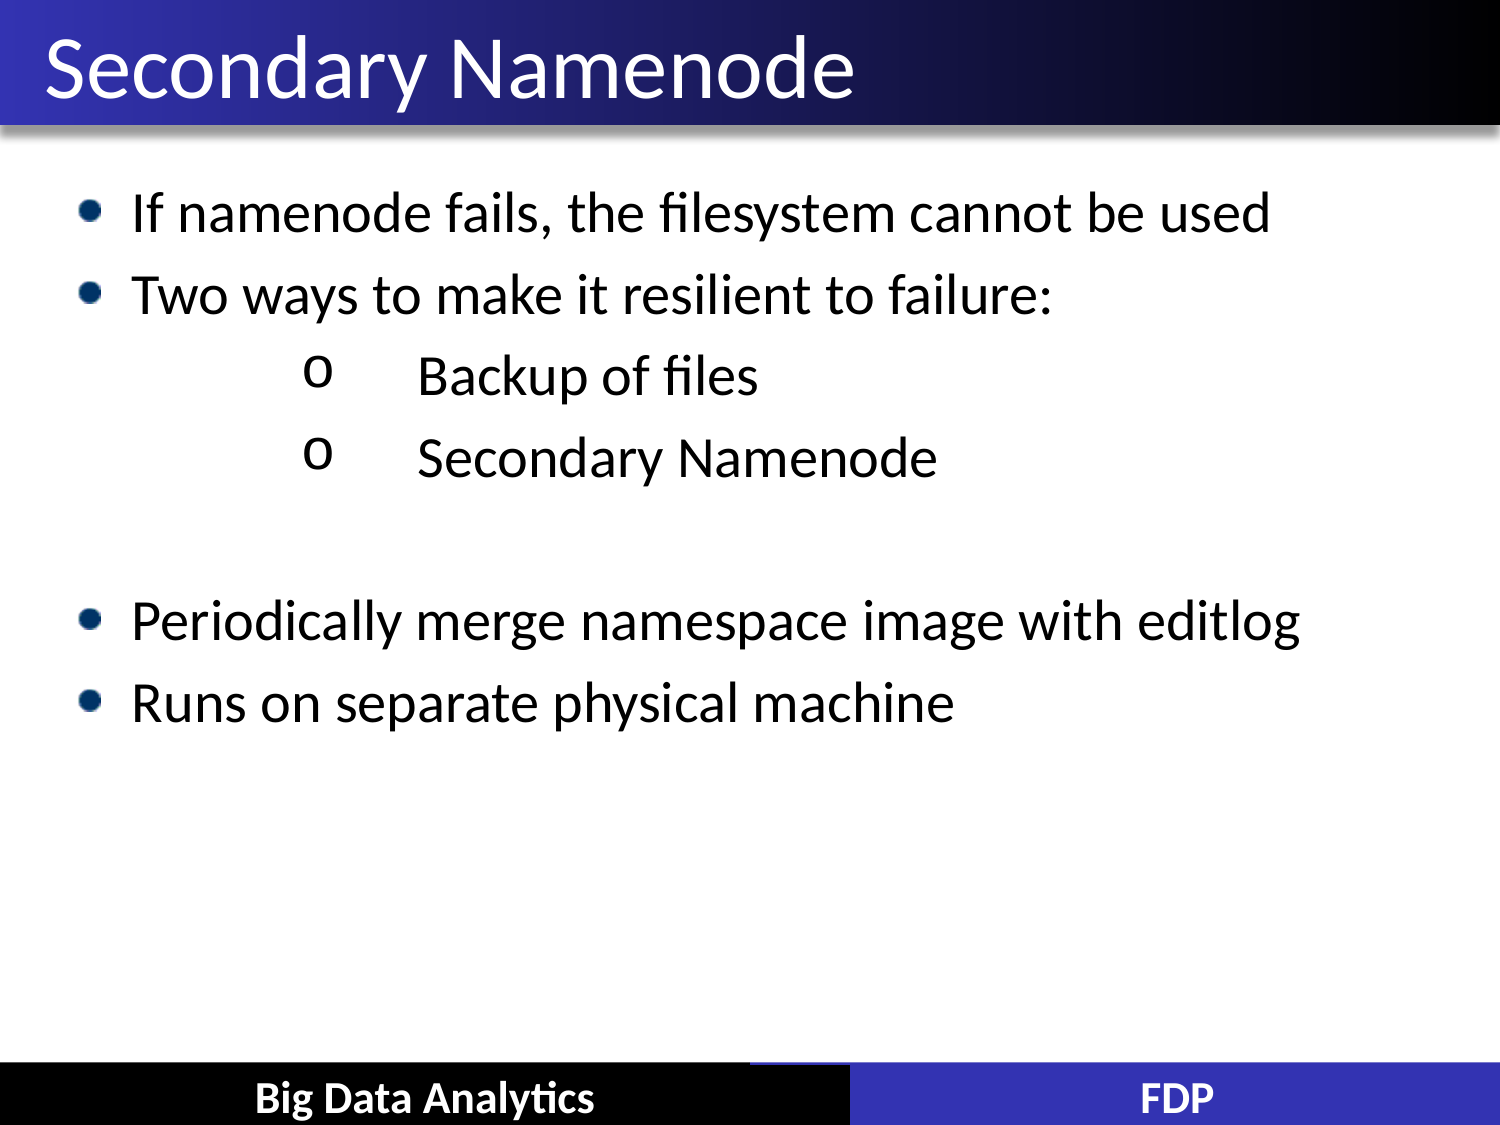

# Secondary Namenode
If namenode fails, the filesystem cannot be used
Two ways to make it resilient to failure:
      Backup of files
      Secondary Namenode

Periodically merge namespace image with editlog
Runs on separate physical machine

Big Data Analytics
FDP